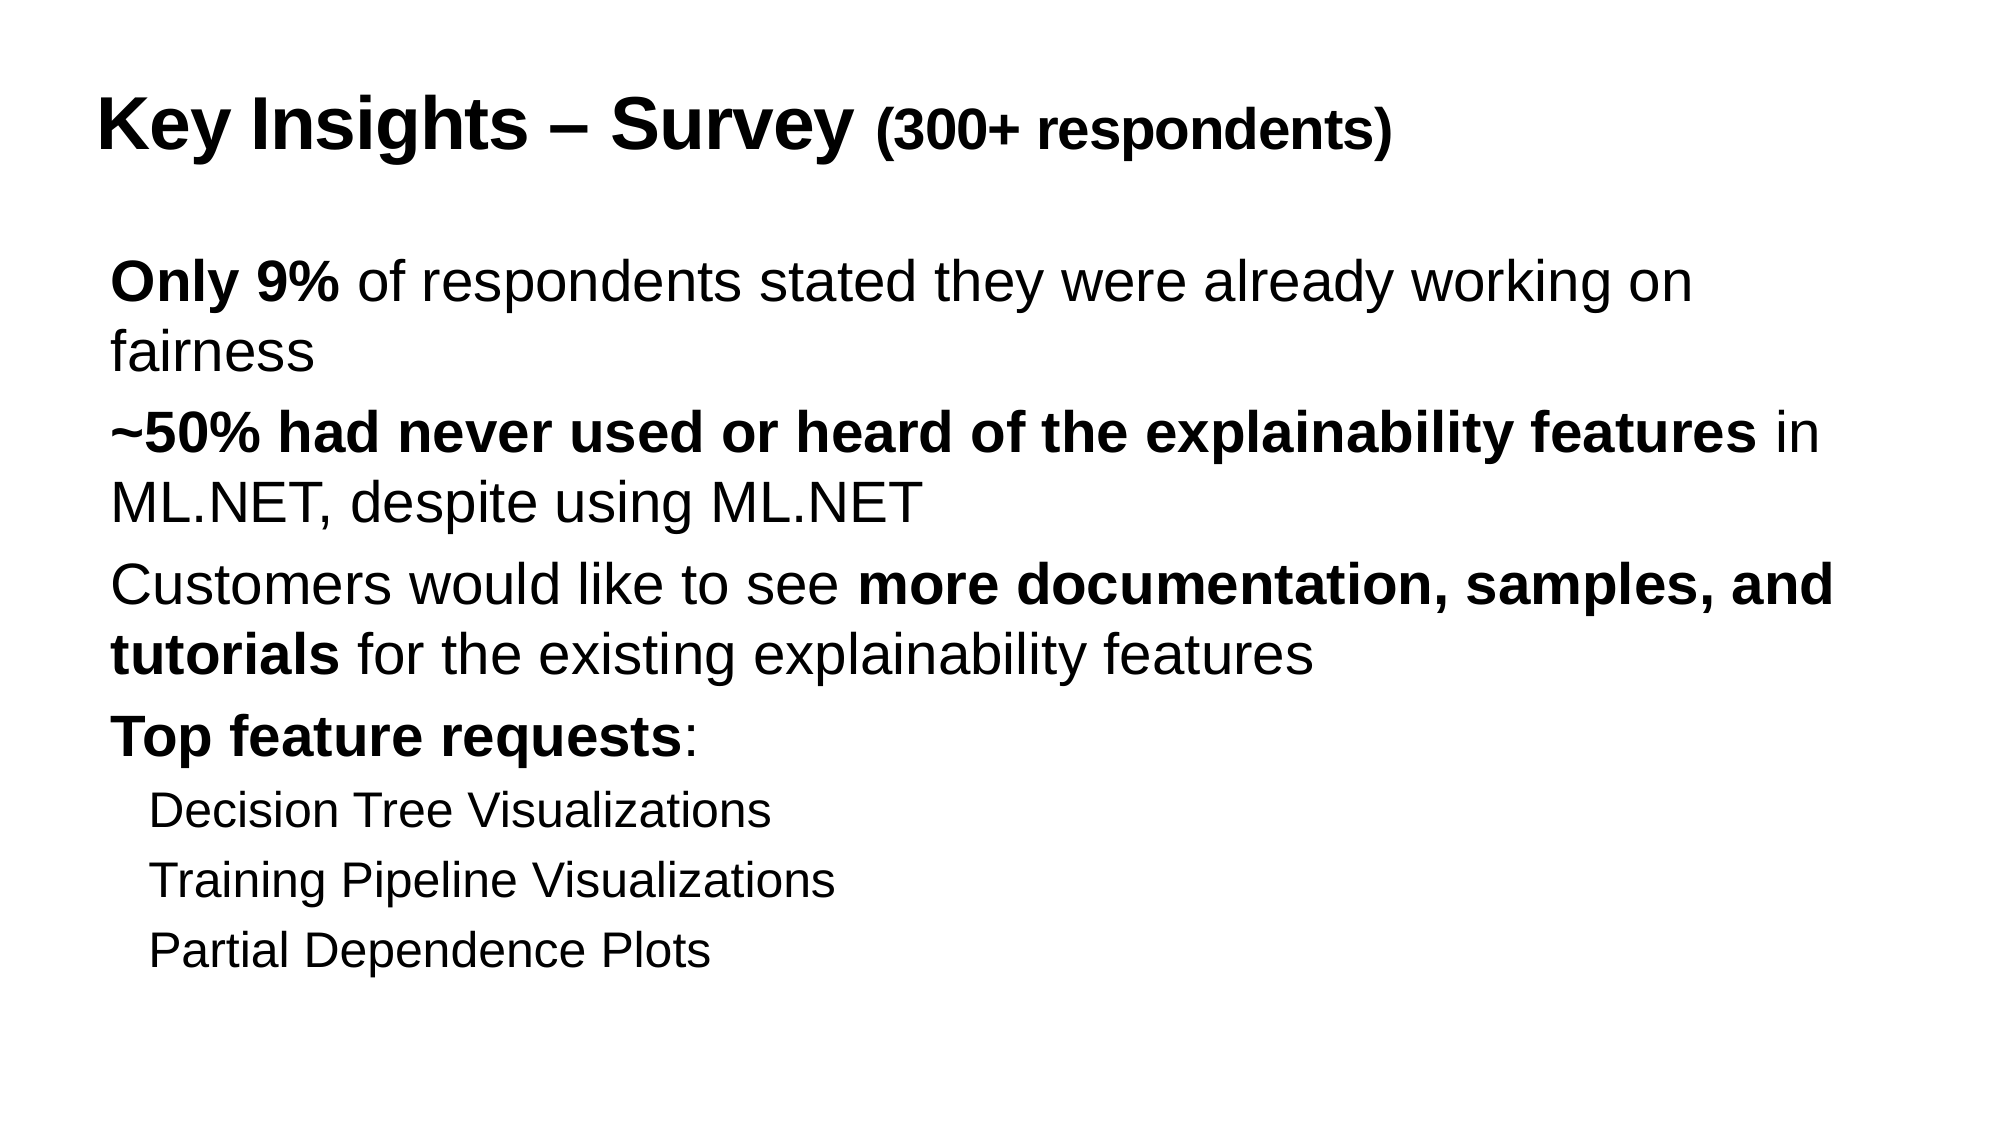

# Key Insights – Survey (300+ respondents)
Only 9% of respondents stated they were already working on fairness
~50% had never used or heard of the explainability features in ML.NET, despite using ML.NET
Customers would like to see more documentation, samples, and tutorials for the existing explainability features
Top feature requests:
Decision Tree Visualizations
Training Pipeline Visualizations
Partial Dependence Plots